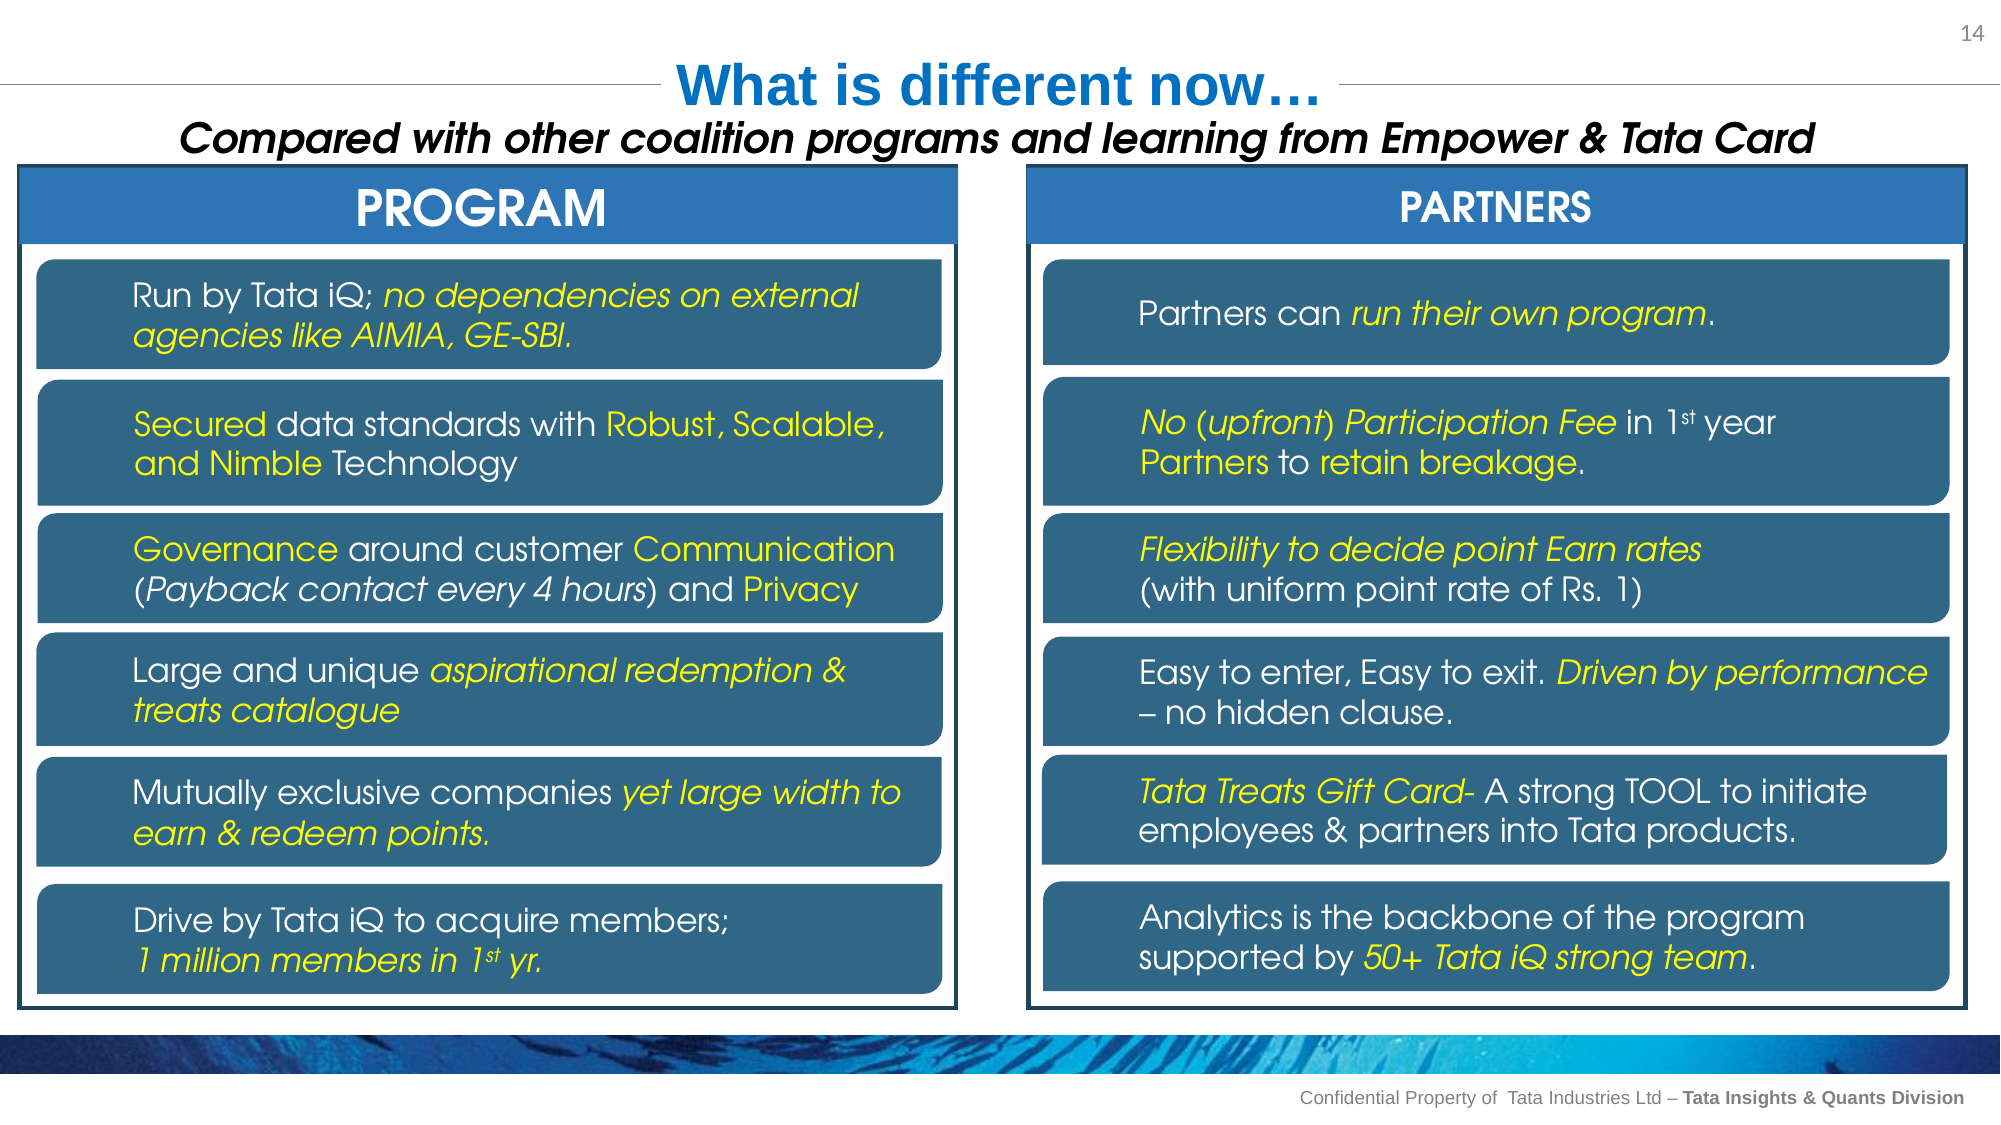

14
What is different now…
Compared with other coalition programs and learning from Empower & Tata Card

PROGRAM

PARTNERS
Partners can run their own program.
Run by Tata iQ; no dependencies on external agencies like AIMIA, GE-SBI.
No (upfront) Participation Fee in 1st year    Partners to retain breakage.
Secured data standards with Robust, Scalable, and Nimble Technology
Governance around customer Communication  (Payback contact every 4 hours) and Privacy
Flexibility to decide point Earn rates
(with uniform point rate of Rs. 1)
Large and unique aspirational redemption & treats catalogue
Easy to enter, Easy to exit. Driven by performance – no hidden clause.
Tata Treats Gift Card- A strong TOOL to initiate employees & partners into Tata products.
Mutually exclusive companies yet large width to earn & redeem points.
Analytics is the backbone of the program supported by 50+ Tata iQ strong team.
Drive by Tata iQ to acquire members;
1 million members in 1st yr.